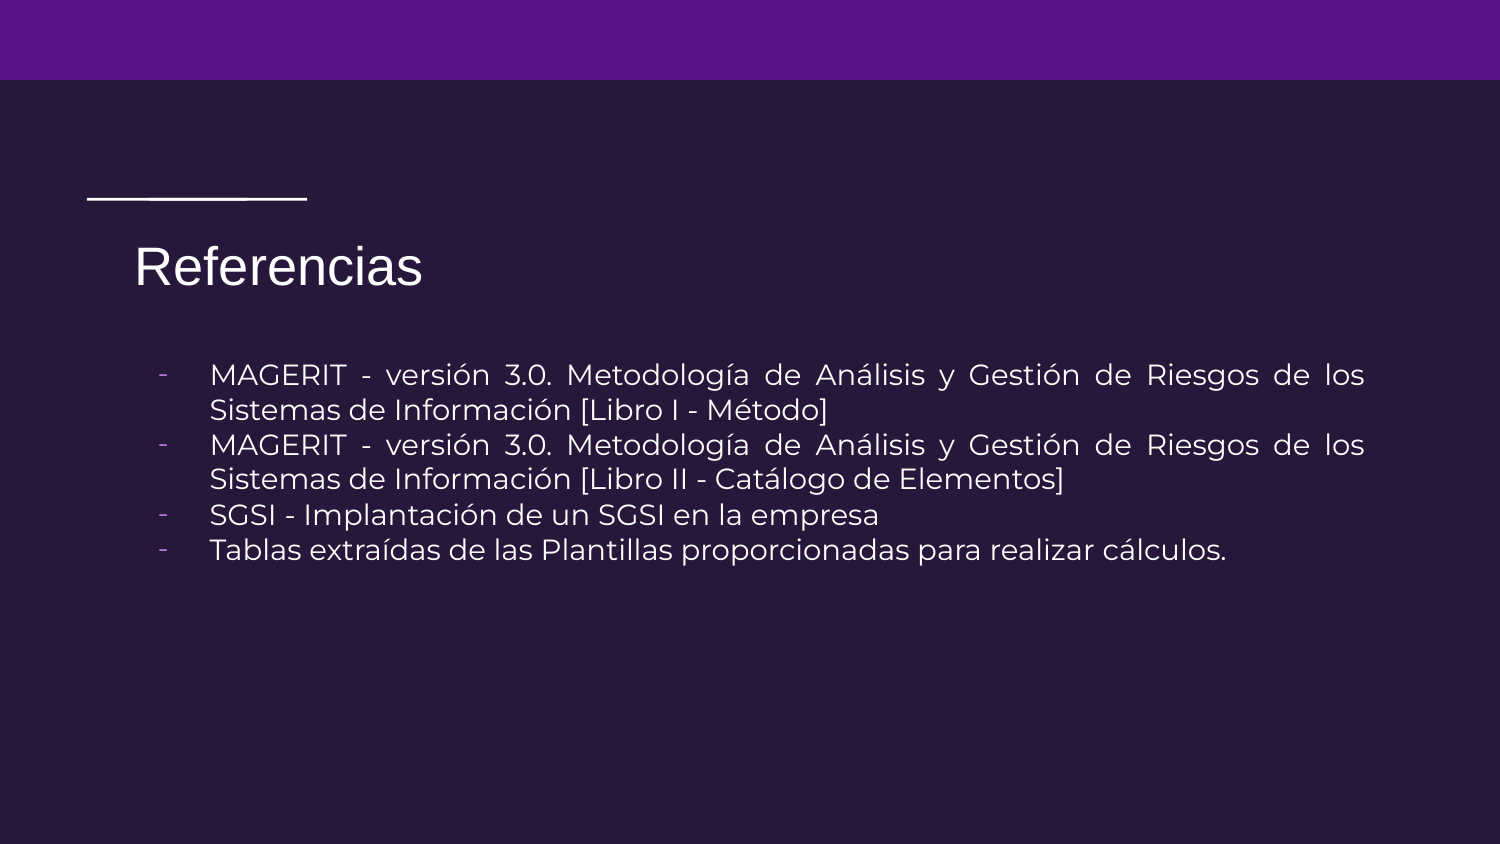

# Referencias
MAGERIT - versión 3.0. Metodología de Análisis y Gestión de Riesgos de los Sistemas de Información [Libro I - Método]
MAGERIT - versión 3.0. Metodología de Análisis y Gestión de Riesgos de los Sistemas de Información [Libro II - Catálogo de Elementos]
SGSI - Implantación de un SGSI en la empresa
Tablas extraídas de las Plantillas proporcionadas para realizar cálculos.